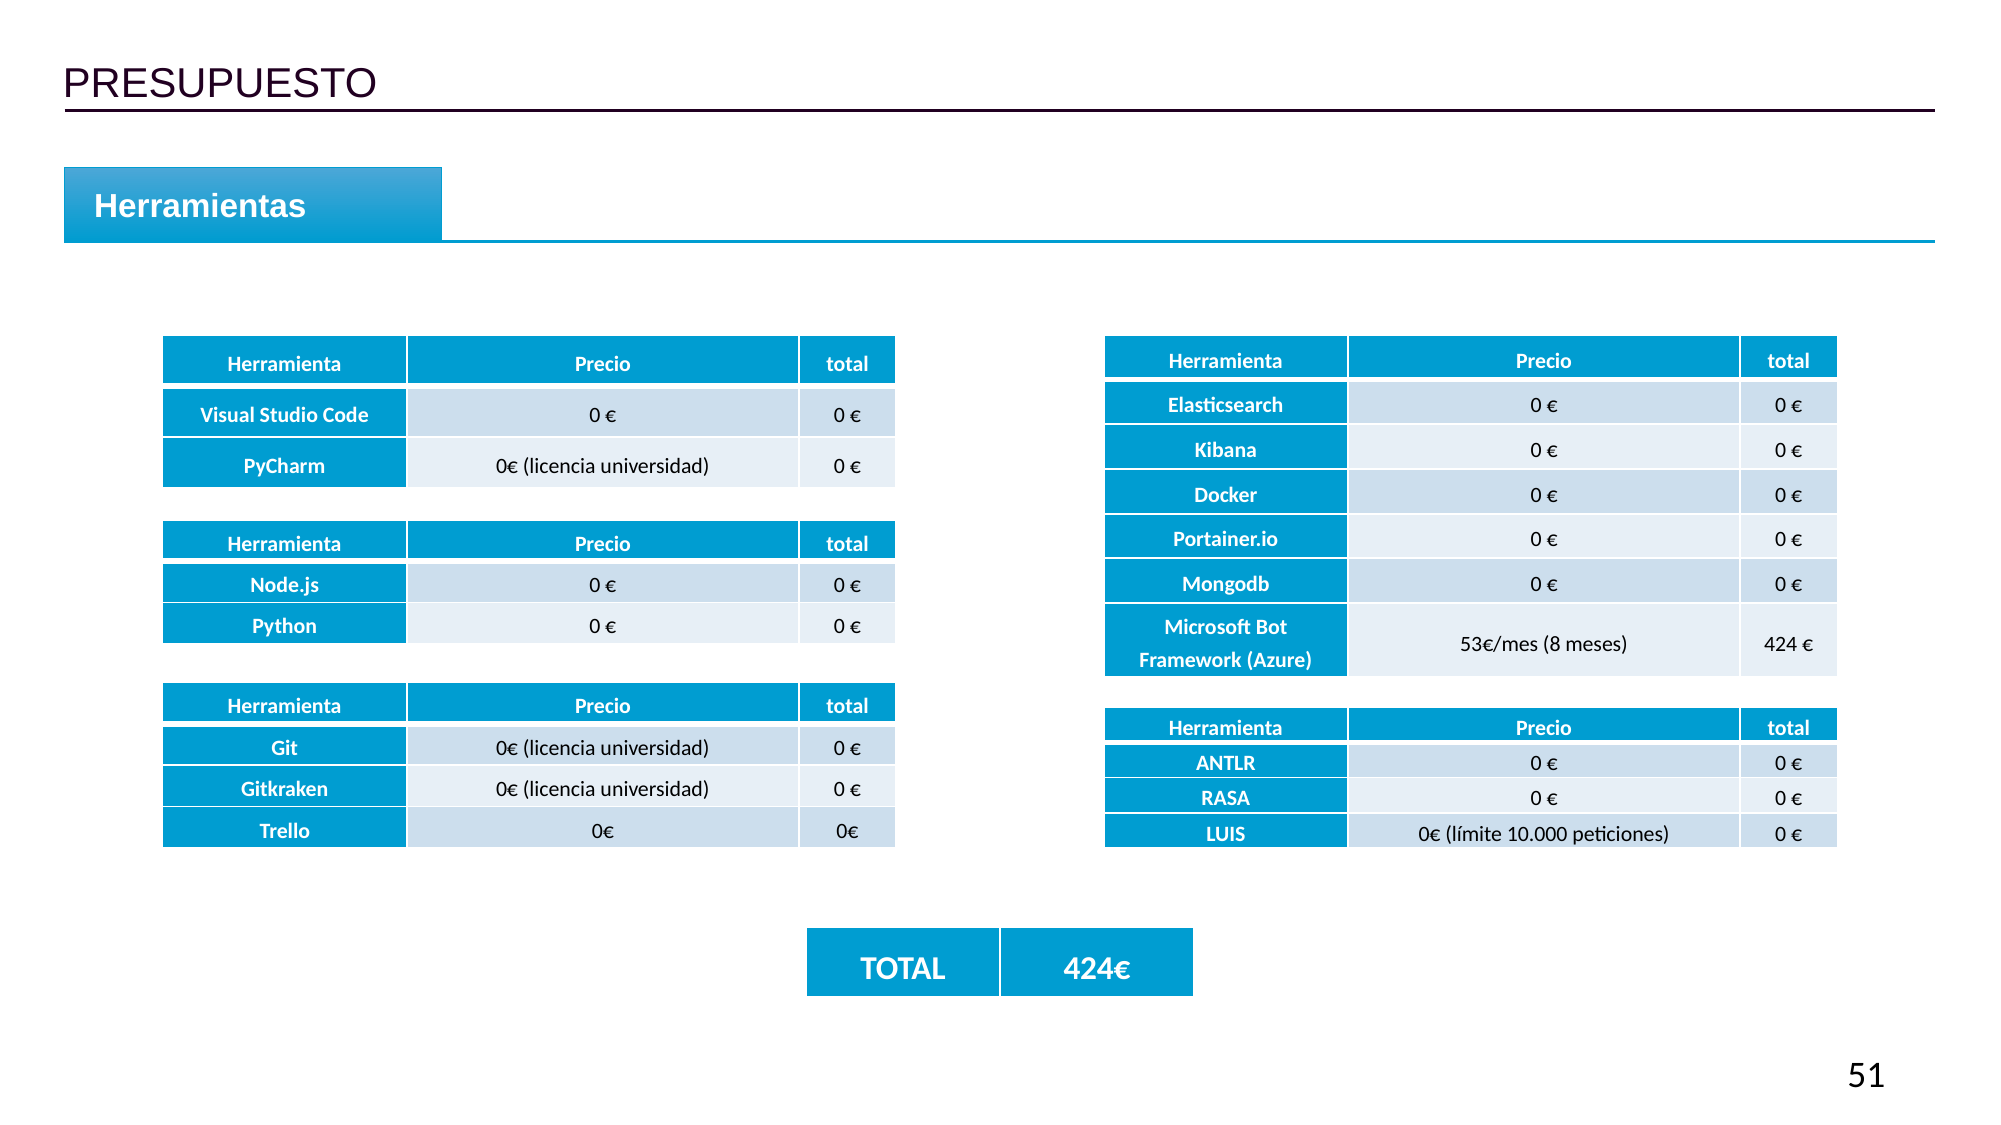

PRESUPUESTO
Herramientas
| Herramienta | Precio | total |
| --- | --- | --- |
| Visual Studio Code | 0 € | 0 € |
| PyCharm | 0€ (licencia universidad) | 0 € |
| Herramienta | Precio | total |
| --- | --- | --- |
| Elasticsearch | 0 € | 0 € |
| Kibana | 0 € | 0 € |
| Docker | 0 € | 0 € |
| Portainer.io | 0 € | 0 € |
| Mongodb | 0 € | 0 € |
| Microsoft Bot Framework (Azure) | 53€/mes (8 meses) | 424 € |
| Herramienta | Precio | total |
| --- | --- | --- |
| Node.js | 0 € | 0 € |
| Python | 0 € | 0 € |
| Herramienta | Precio | total |
| --- | --- | --- |
| Git | 0€ (licencia universidad) | 0 € |
| Gitkraken | 0€ (licencia universidad) | 0 € |
| Trello | 0€ | 0€ |
| Herramienta | Precio | total |
| --- | --- | --- |
| ANTLR | 0 € | 0 € |
| RASA | 0 € | 0 € |
| LUIS | 0€ (límite 10.000 peticiones) | 0 € |
| TOTAL | 424€ |
| --- | --- |
51